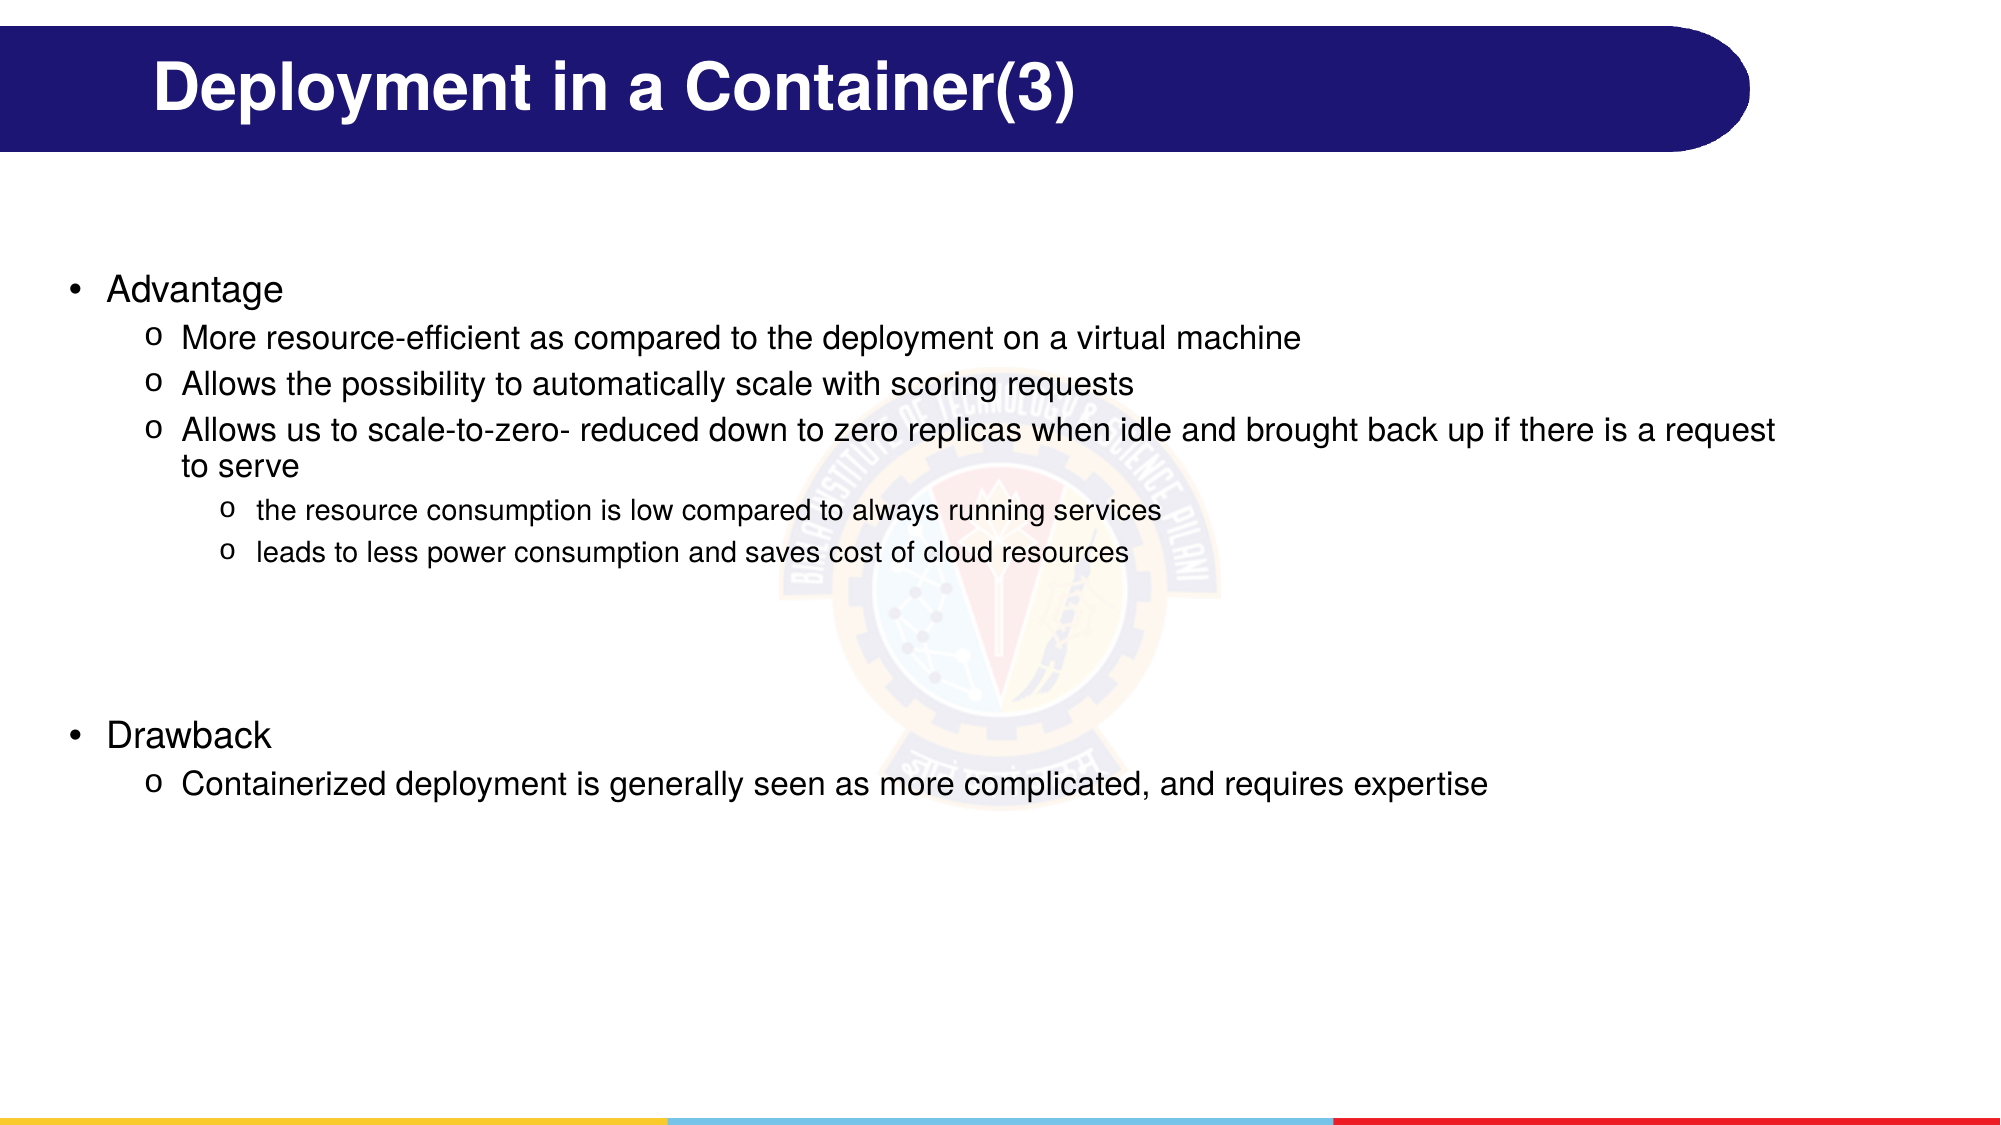

# Deployment in a Container(3)

Advantage
More resource-efficient as compared to the deployment on a virtual machine
Allows the possibility to automatically scale with scoring requests
Allows us to scale-to-zero- reduced down to zero replicas when idle and brought back up if there is a request to serve
the resource consumption is low compared to always running services
leads to less power consumption and saves cost of cloud resources

Drawback
Containerized deployment is generally seen as more complicated, and requires expertise